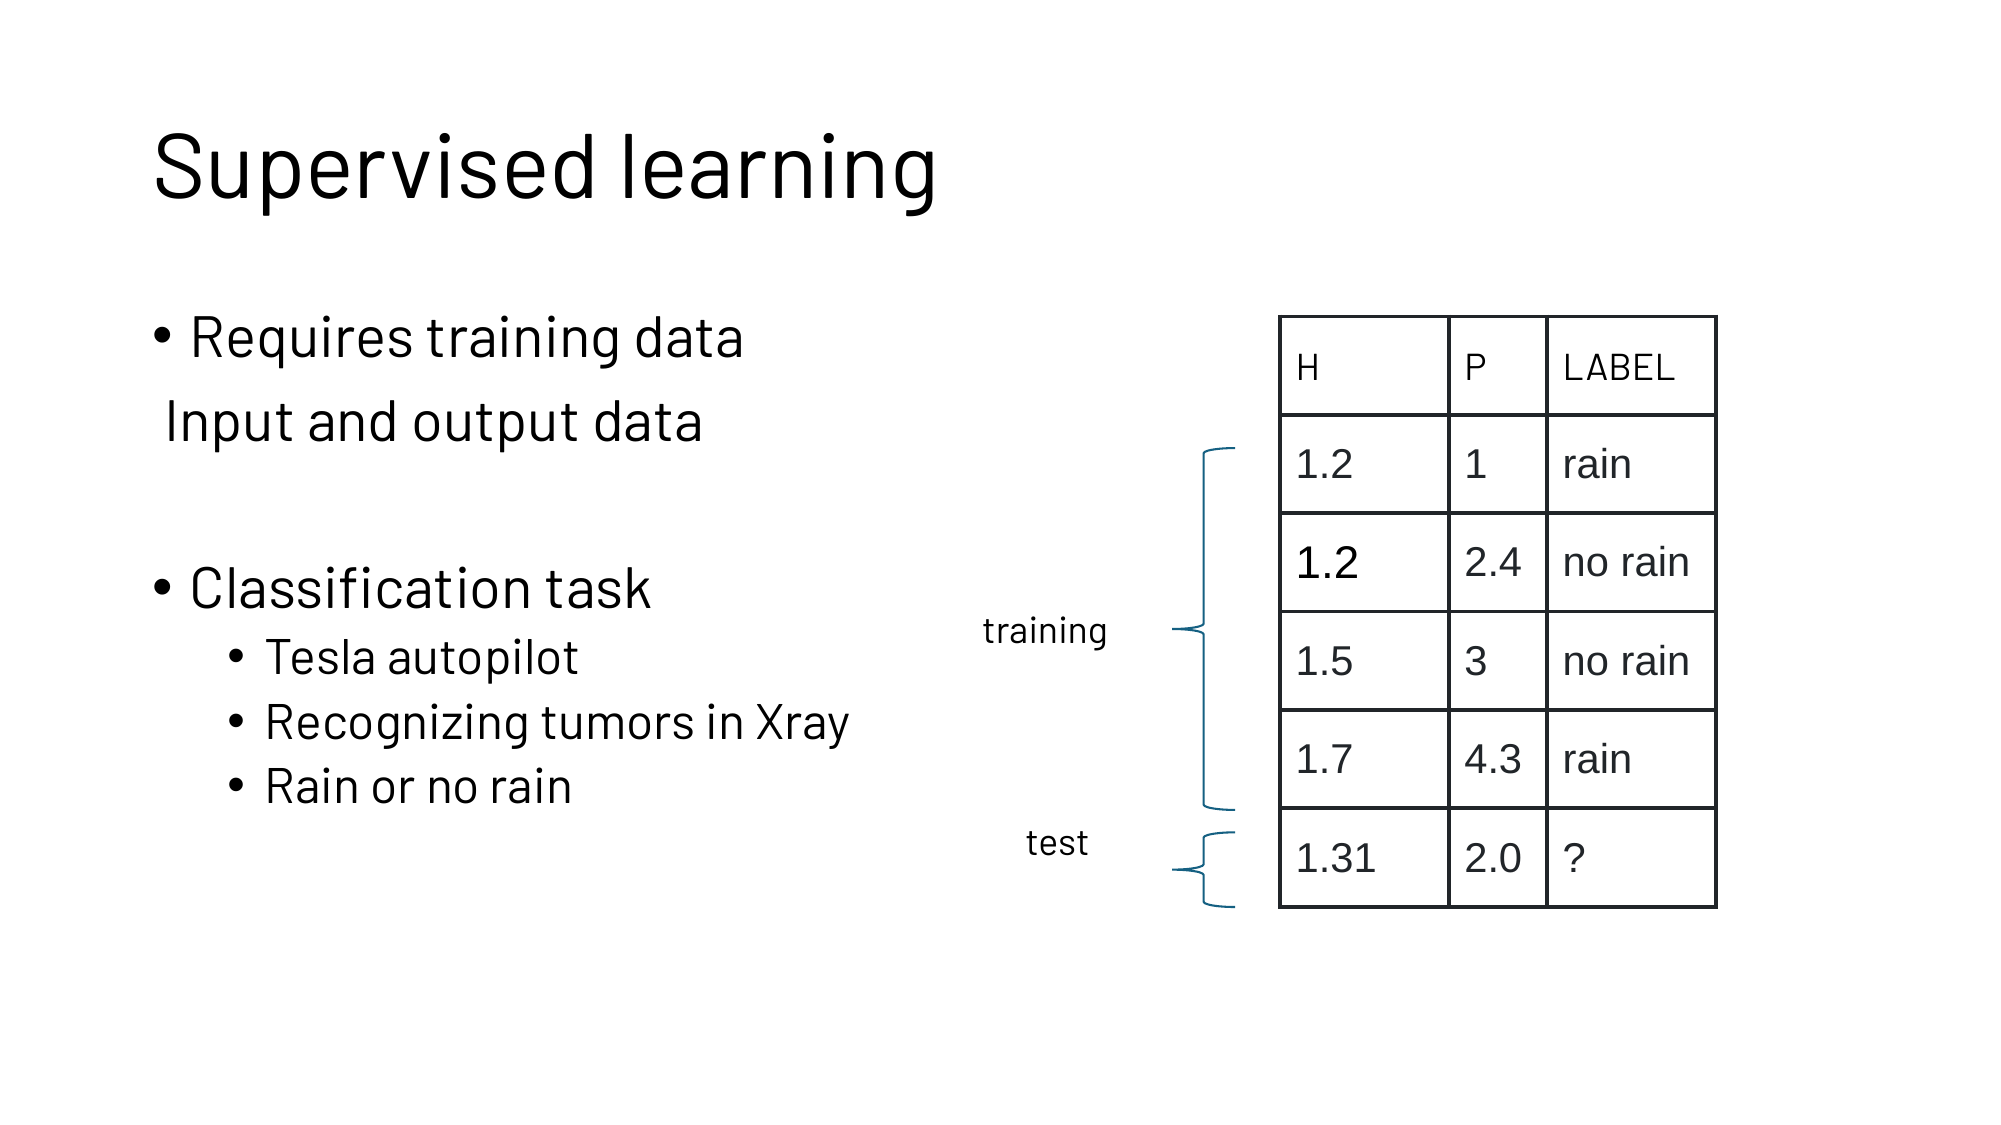

# Supervised learning
Requires training data
 Input and output data

Classification task
Tesla autopilot
Recognizing tumors in Xray
Rain or no rain

| H | P | LABEL |
| --- | --- | --- |
| 1.2 | 1 | rain |
| 1.2 | 2.4 | no rain |
| 1.5 | 3 | no rain |
| 1.7 | 4.3 | rain |
| 1.31 | 2.0 | ? |

training
test